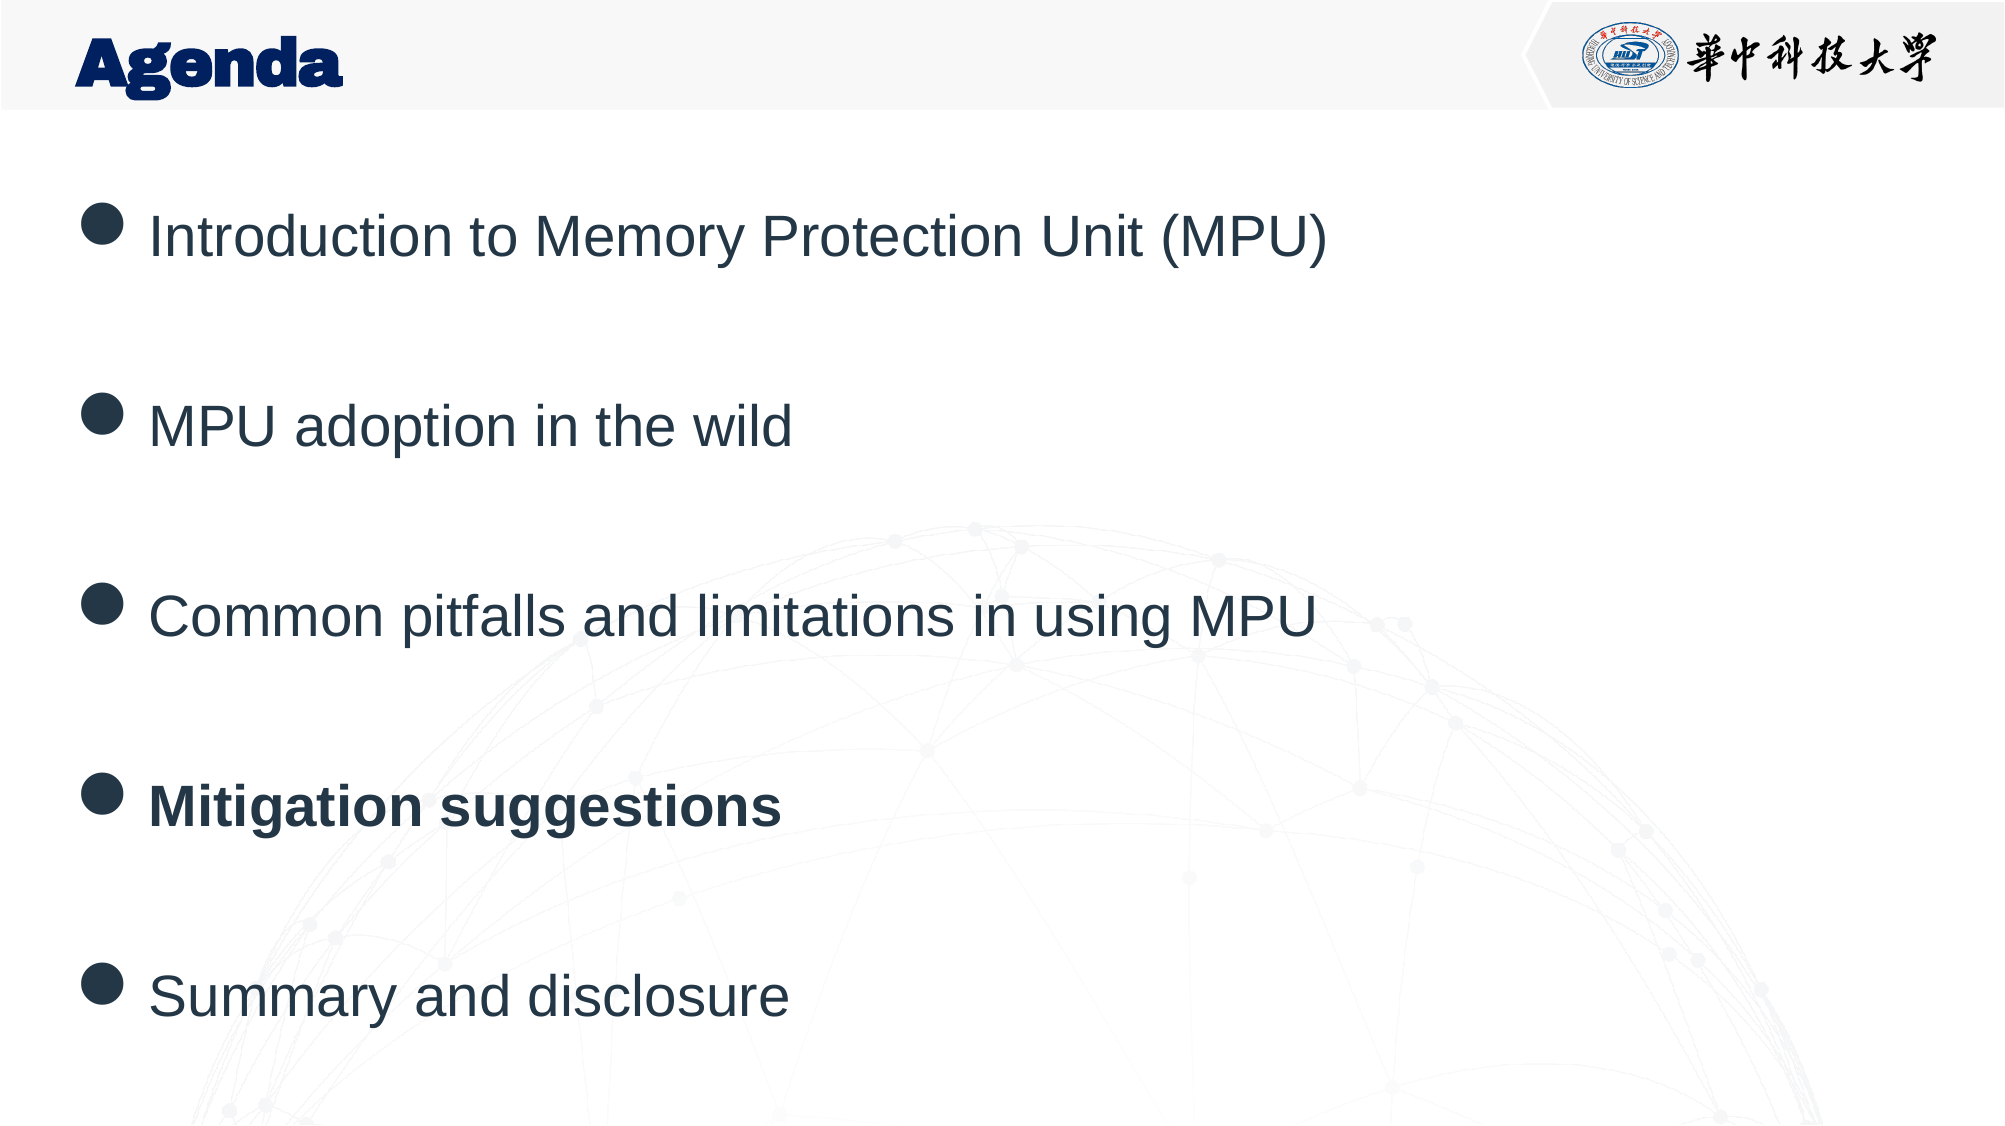

# Agenda
Introduction to Memory Protection Unit (MPU)

MPU adoption in the wild

Common pitfalls and limitations in using MPU

Mitigation suggestions

Summary and disclosure